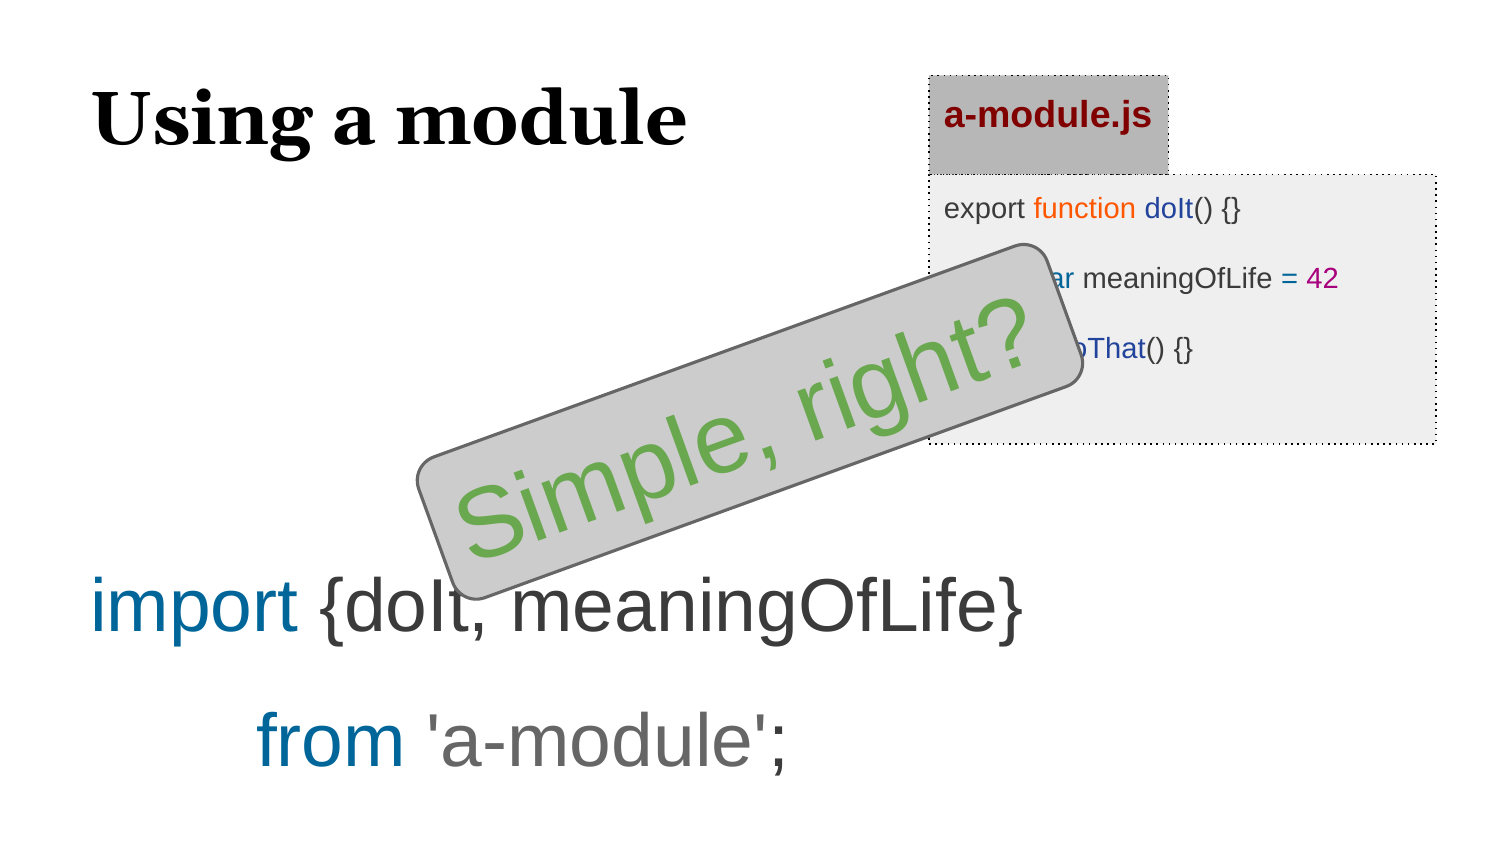

# Using a module
a-module.js
export function doIt() {}
export var meaningOfLife = 42
function doThat() {}

import {doIt, meaningOfLife}
        from 'a-module';

Simple, right?